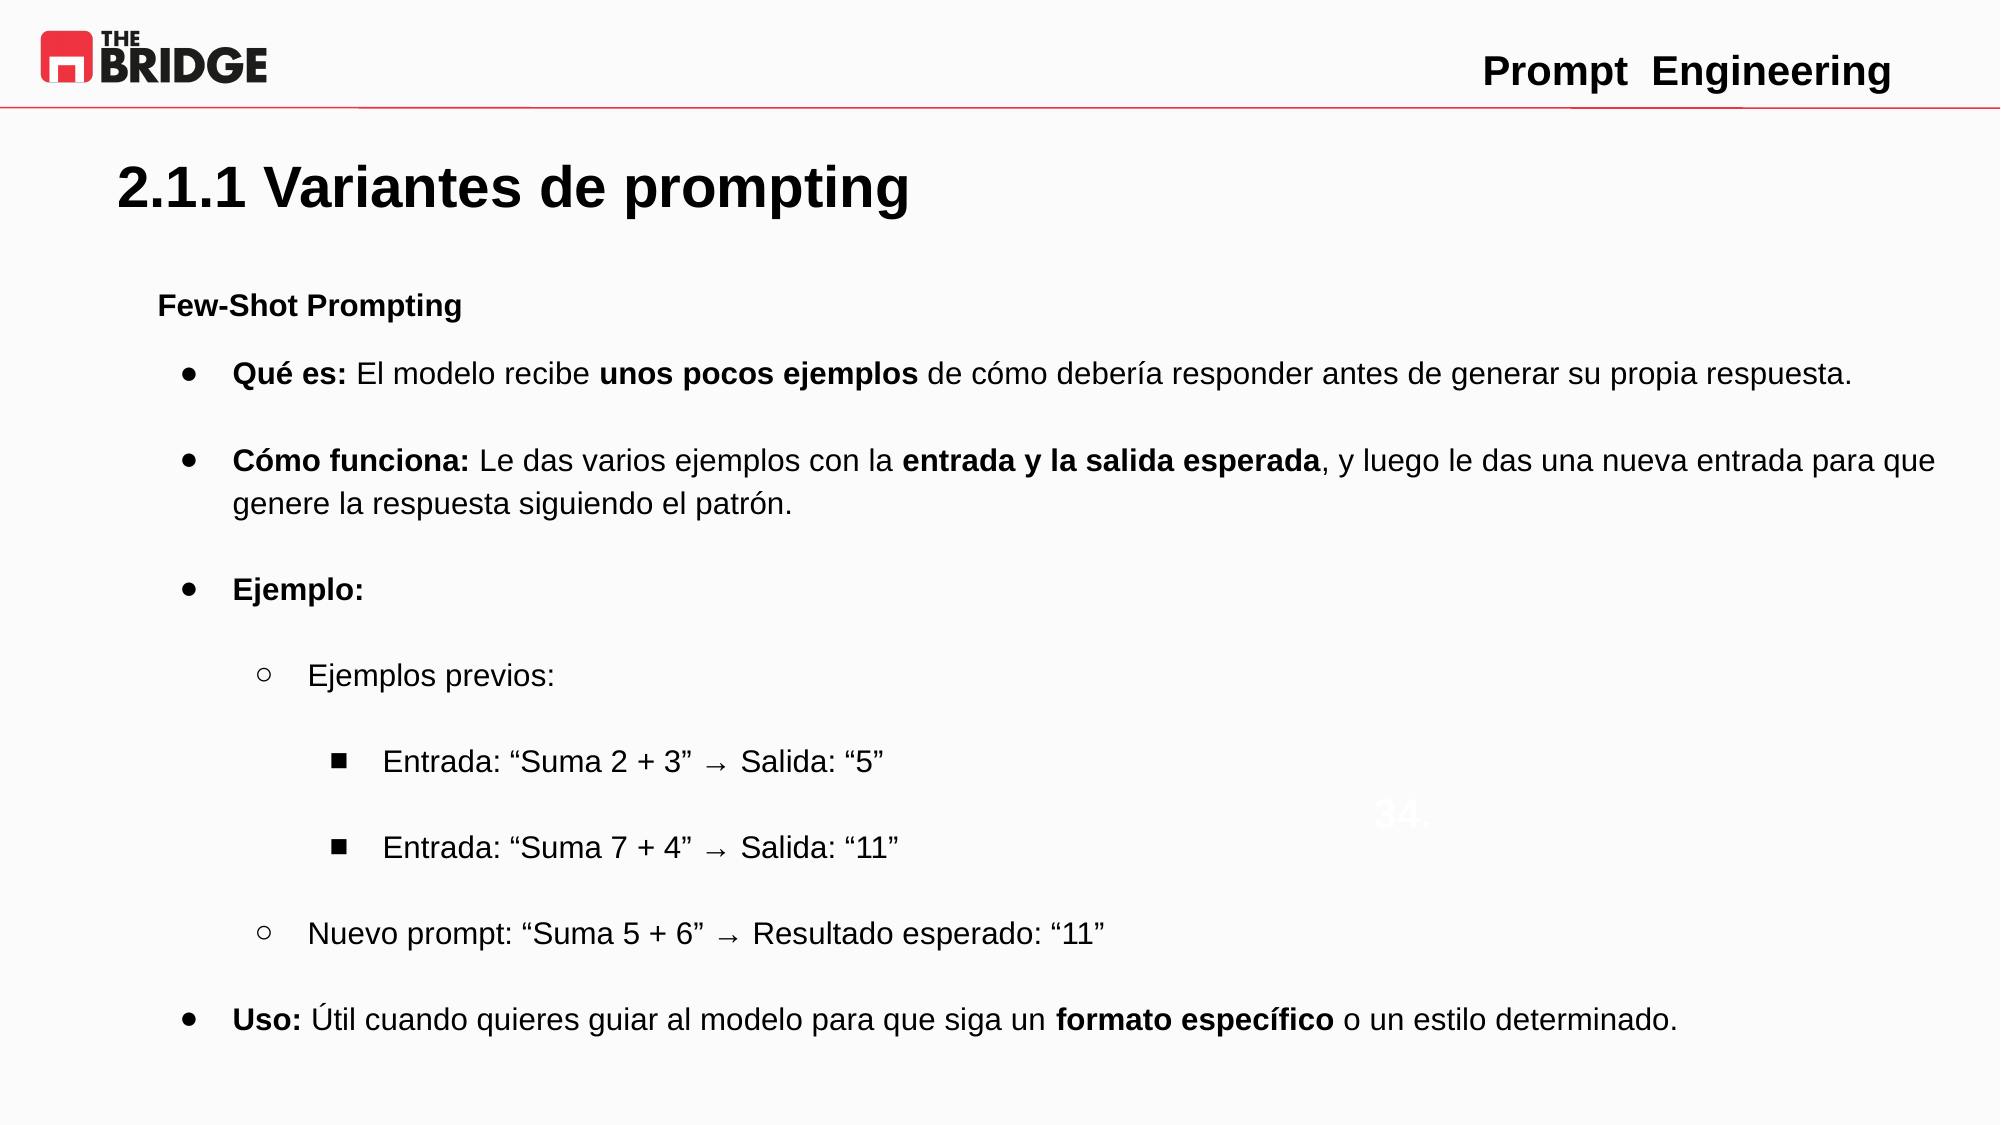

Prompt  Engineering
2.1.1 Variantes de prompting
Few-Shot Prompting
Qué es: El modelo recibe unos pocos ejemplos de cómo debería responder antes de generar su propia respuesta.
Cómo funciona: Le das varios ejemplos con la entrada y la salida esperada, y luego le das una nueva entrada para que genere la respuesta siguiendo el patrón.
Ejemplo:
Ejemplos previos:
Entrada: “Suma 2 + 3” → Salida: “5”
Entrada: “Suma 7 + 4” → Salida: “11”
Nuevo prompt: “Suma 5 + 6” → Resultado esperado: “11”
Uso: Útil cuando quieres guiar al modelo para que siga un formato específico o un estilo determinado.

34.